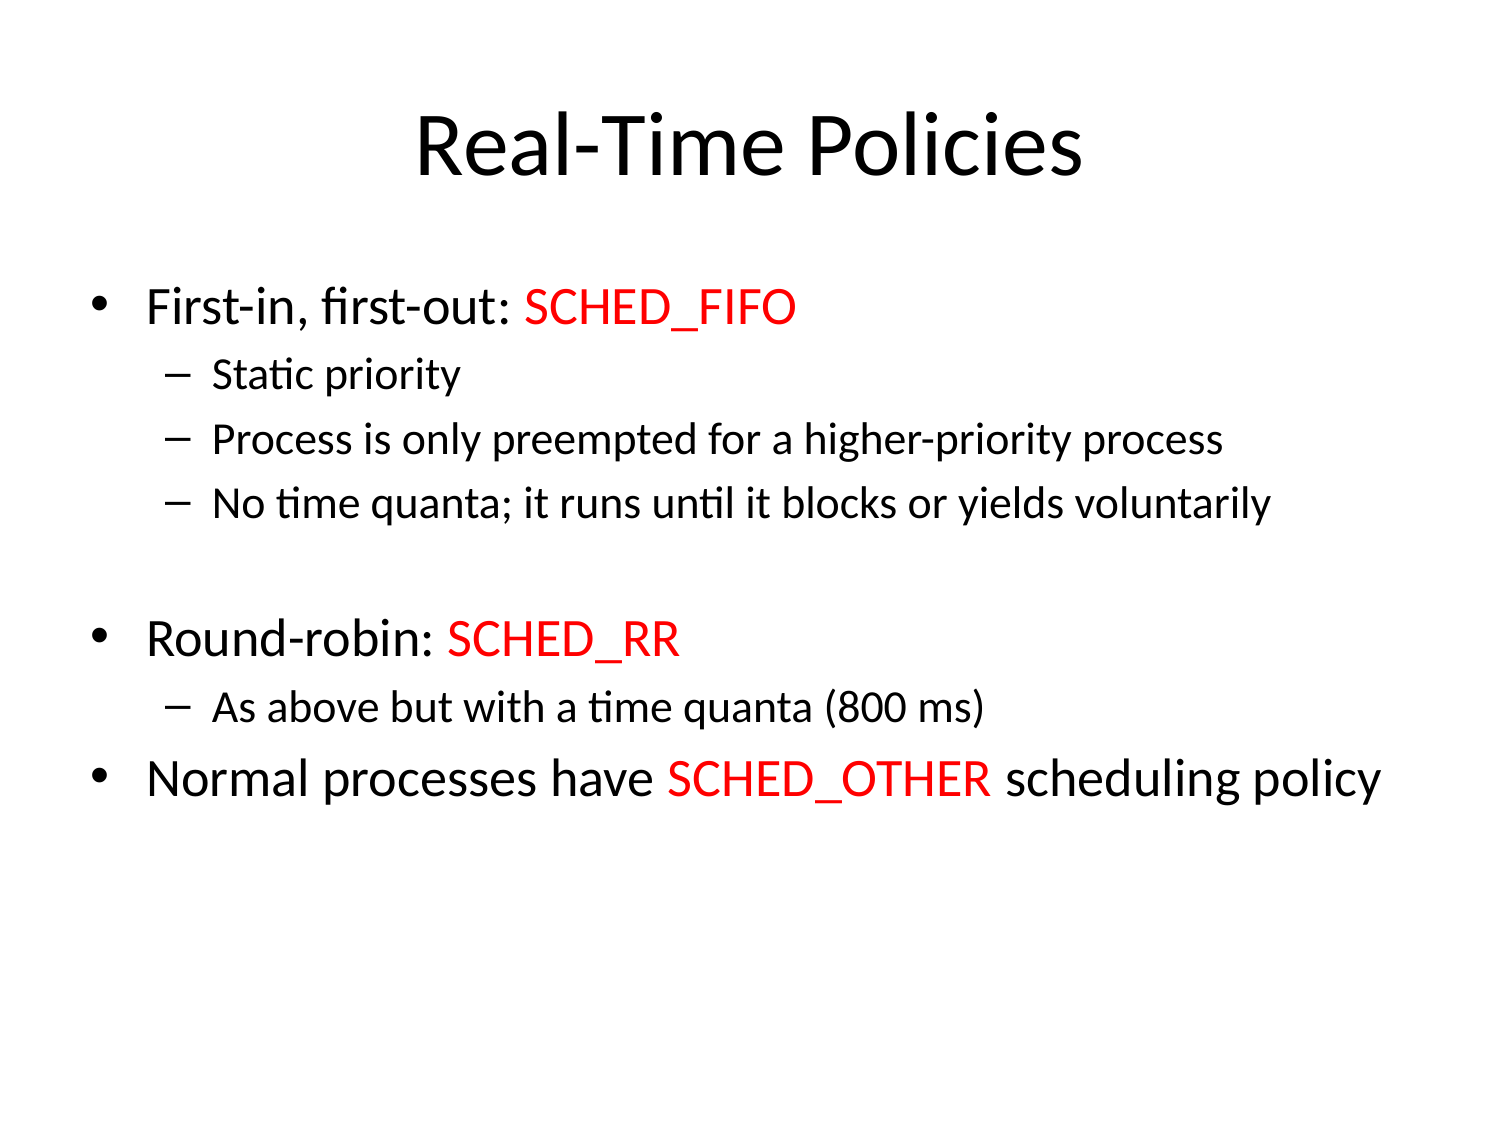

# Real-Time Policies
First-in, first-out: SCHED_FIFO
Static priority
Process is only preempted for a higher-priority process
No time quanta; it runs until it blocks or yields voluntarily

Round-robin: SCHED_RR
As above but with a time quanta (800 ms)
Normal processes have SCHED_OTHER scheduling policy